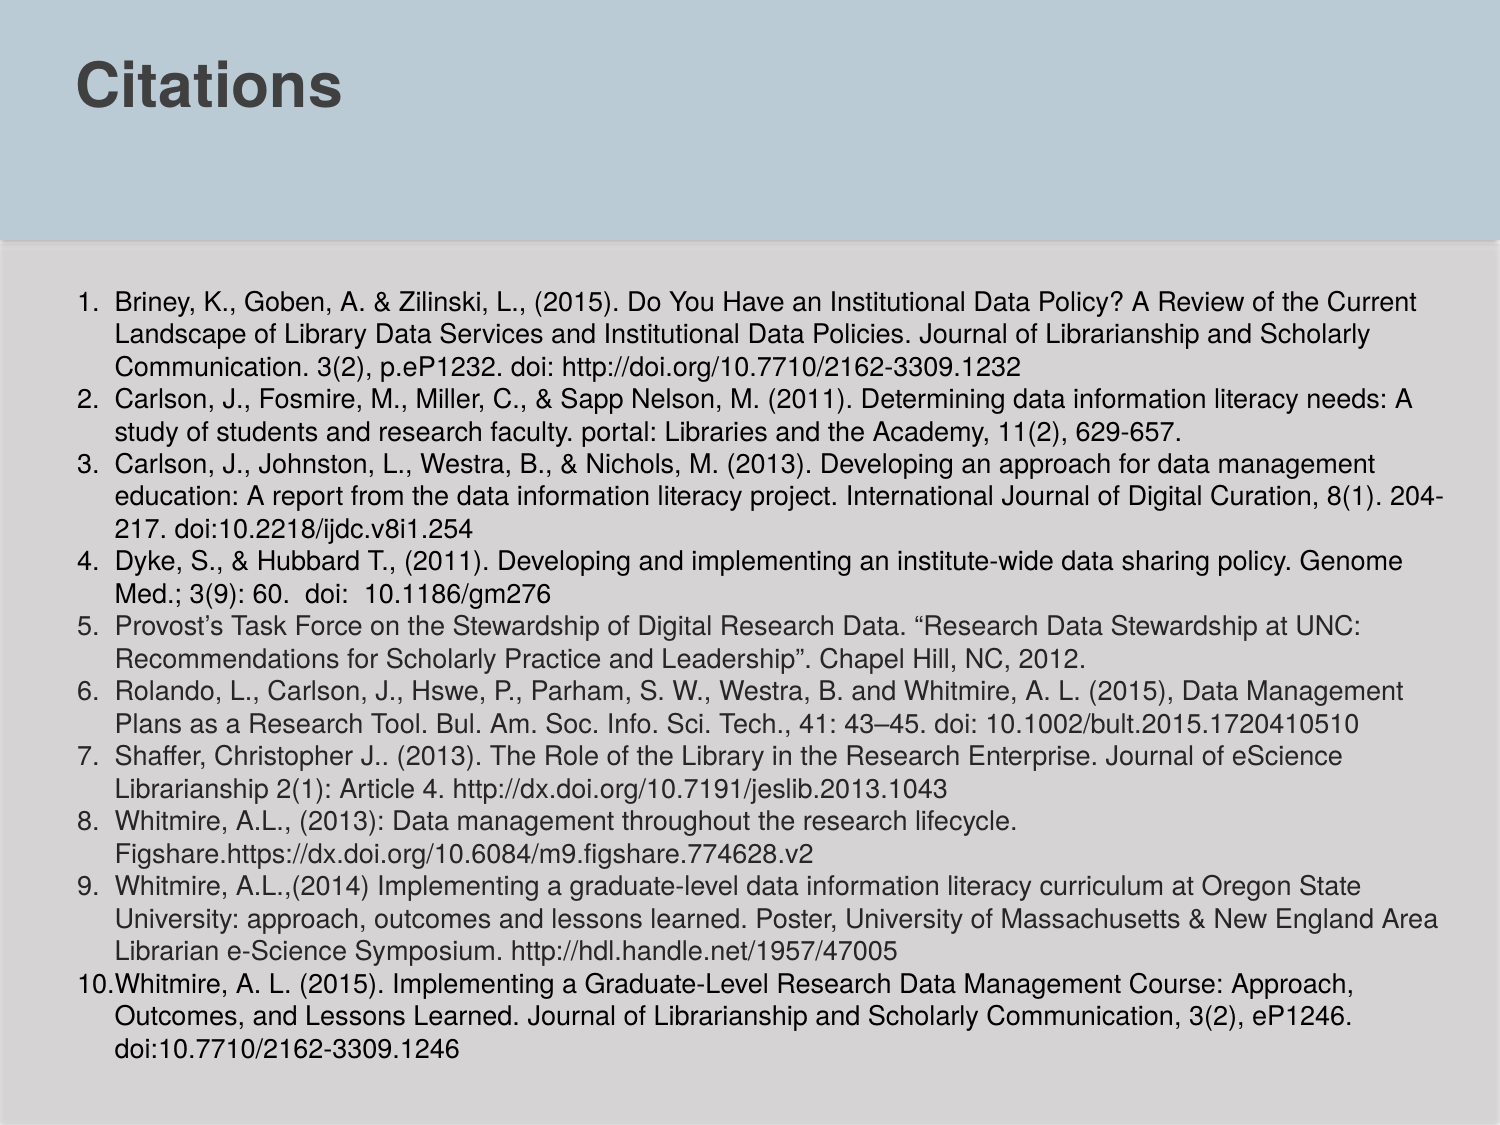

Citations

Briney, K., Goben, A. & Zilinski, L., (2015). Do You Have an Institutional Data Policy? A Review of the Current Landscape of Library Data Services and Institutional Data Policies. Journal of Librarianship and Scholarly Communication. 3(2), p.eP1232. doi: http://doi.org/10.7710/2162-3309.1232
Carlson, J., Fosmire, M., Miller, C., & Sapp Nelson, M. (2011). Determining data information literacy needs: A study of students and research faculty. portal: Libraries and the Academy, 11(2), 629-657.
Carlson, J., Johnston, L., Westra, B., & Nichols, M. (2013). Developing an approach for data management education: A report from the data information literacy project. International Journal of Digital Curation, 8(1). 204-217. doi:10.2218/ijdc.v8i1.254
Dyke, S., & Hubbard T., (2011). Developing and implementing an institute-wide data sharing policy. Genome Med.; 3(9): 60.  doi:  10.1186/gm276
Provost’s Task Force on the Stewardship of Digital Research Data. “Research Data Stewardship at UNC: Recommendations for Scholarly Practice and Leadership”. Chapel Hill, NC, 2012.
Rolando, L., Carlson, J., Hswe, P., Parham, S. W., Westra, B. and Whitmire, A. L. (2015), Data Management Plans as a Research Tool. Bul. Am. Soc. Info. Sci. Tech., 41: 43–45. doi: 10.1002/bult.2015.1720410510
Shaffer, Christopher J.. (2013). The Role of the Library in the Research Enterprise. Journal of eScience Librarianship 2(1): Article 4. http://dx.doi.org/10.7191/jeslib.2013.1043
Whitmire, A.L., (2013): Data management throughout the research lifecycle. Figshare.https://dx.doi.org/10.6084/m9.figshare.774628.v2
Whitmire, A.L.,(2014) Implementing a graduate-level data information literacy curriculum at Oregon State University: approach, outcomes and lessons learned. Poster, University of Massachusetts & New England Area Librarian e-Science Symposium. http://hdl.handle.net/1957/47005
Whitmire, A. L. (2015). Implementing a Graduate-Level Research Data Management Course: Approach, Outcomes, and Lessons Learned. Journal of Librarianship and Scholarly Communication, 3(2), eP1246. doi:10.7710/2162-3309.1246